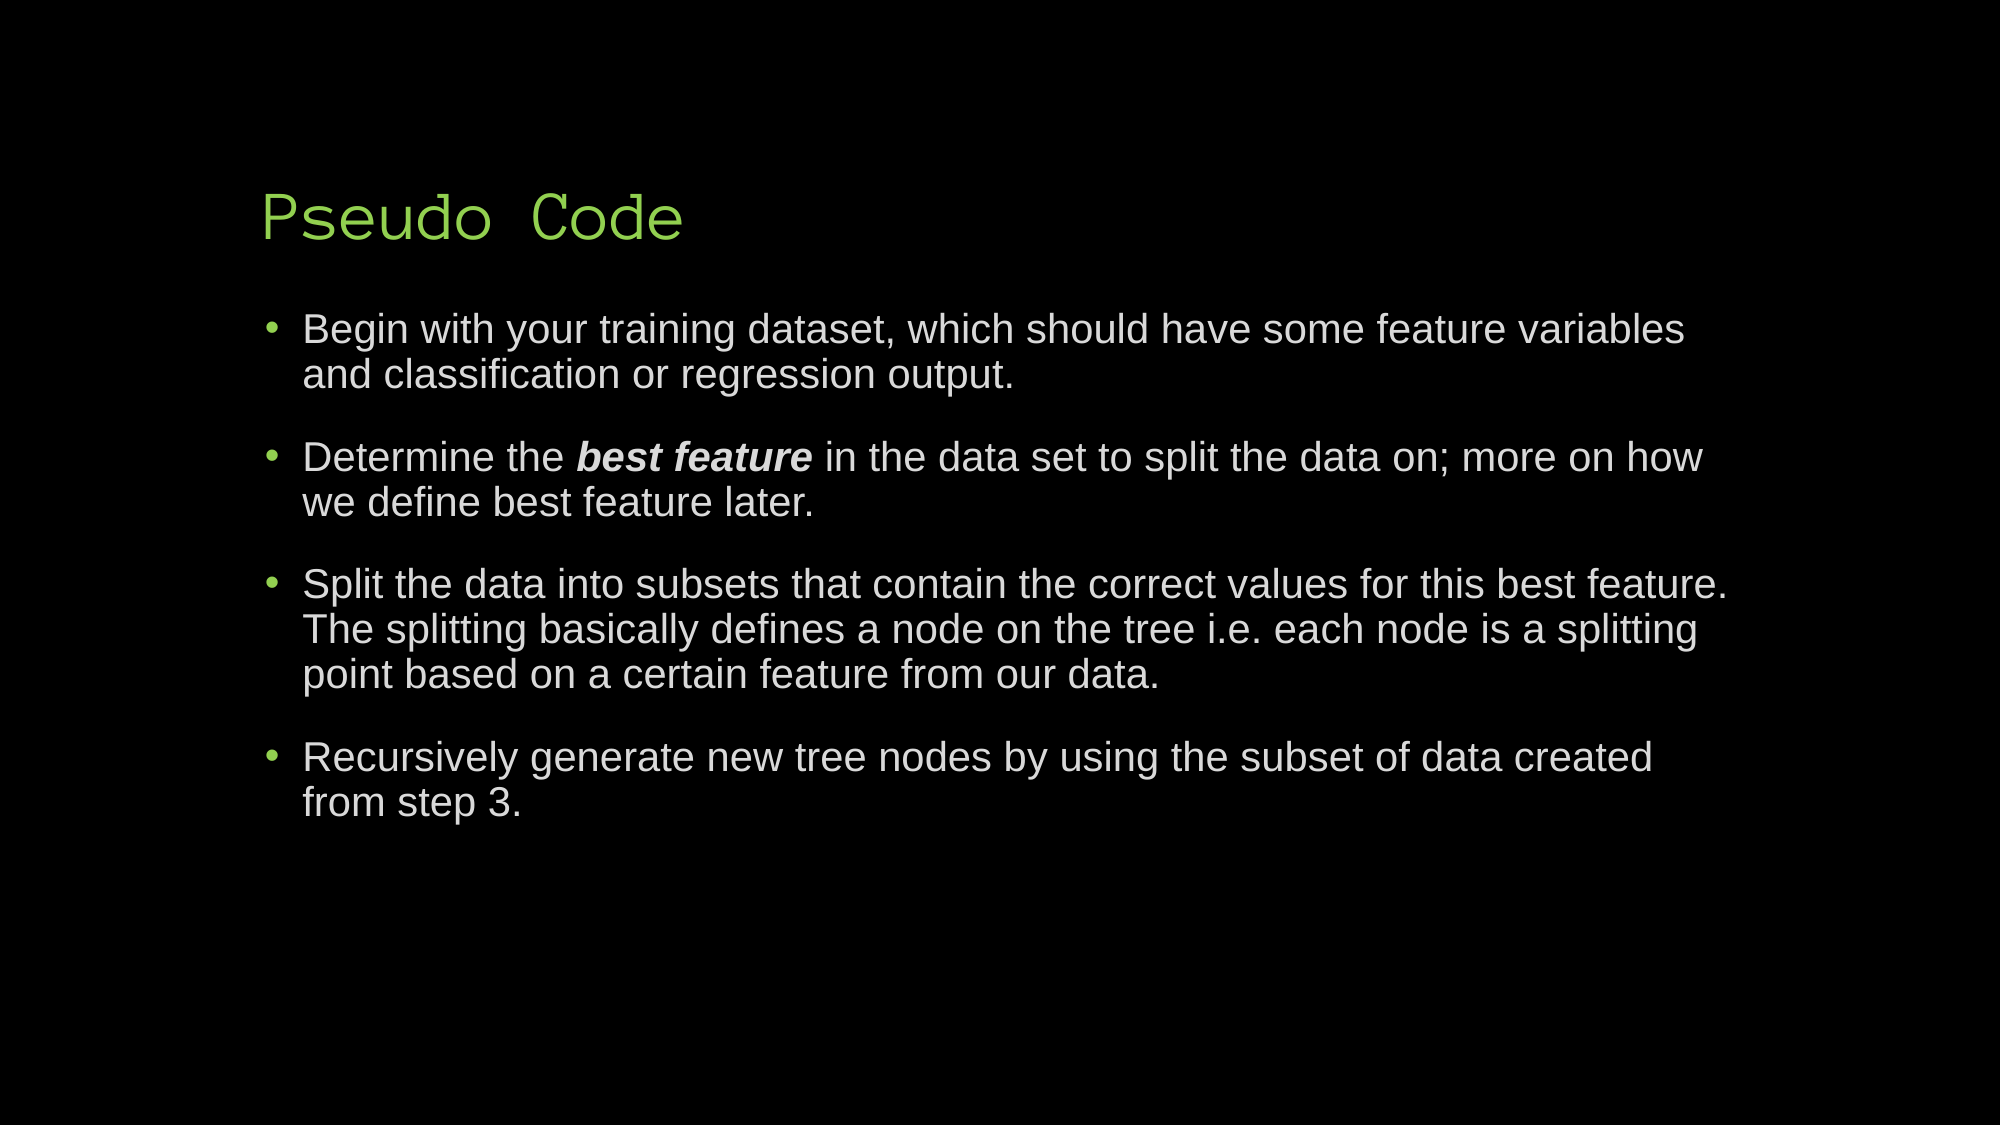

# Pseudo Code
Begin with your training dataset, which should have some feature variables and classification or regression output.
Determine the best feature in the data set to split the data on; more on how we define best feature later.
Split the data into subsets that contain the correct values for this best feature. The splitting basically defines a node on the tree i.e. each node is a splitting point based on a certain feature from our data.
Recursively generate new tree nodes by using the subset of data created from step 3.